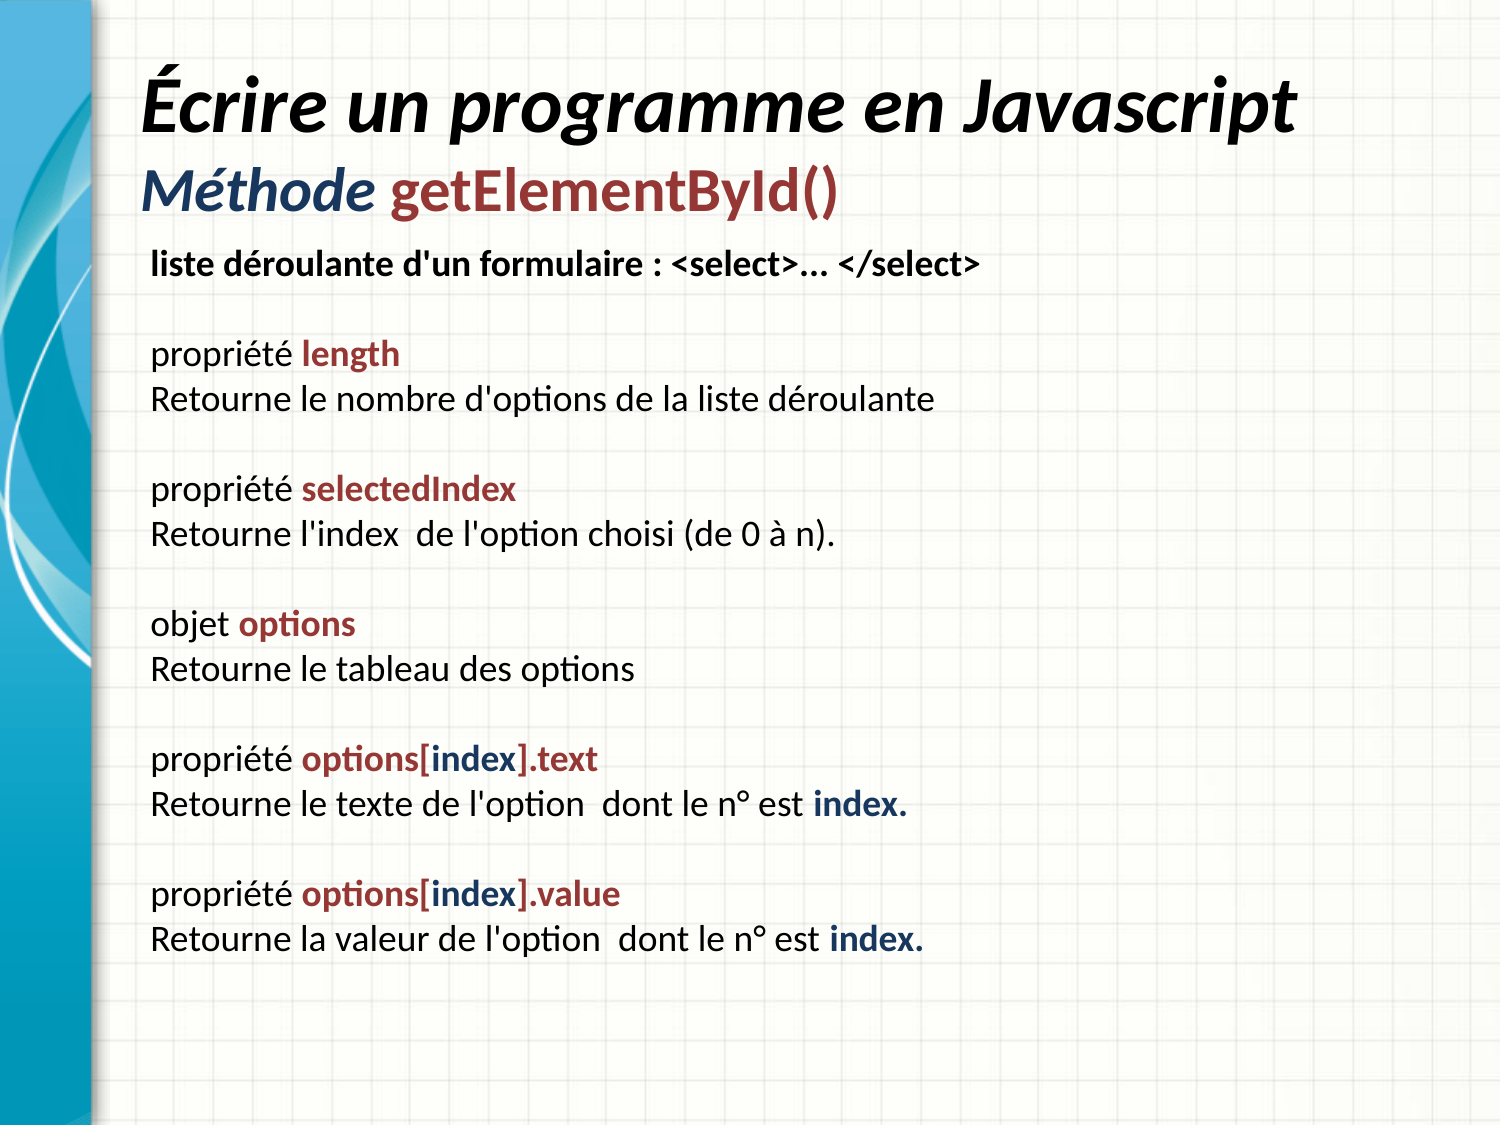

# Écrire un programme en Javascript Méthode getElementById()
liste déroulante d'un formulaire : <select>... </select>

propriété length
Retourne le nombre d'options de la liste déroulante

propriété selectedIndex
Retourne l'index  de l'option choisi (de 0 à n).

objet options
Retourne le tableau des options

propriété options[index].text
Retourne le texte de l'option  dont le n° est index.

propriété options[index].value
Retourne la valeur de l'option  dont le n° est index.